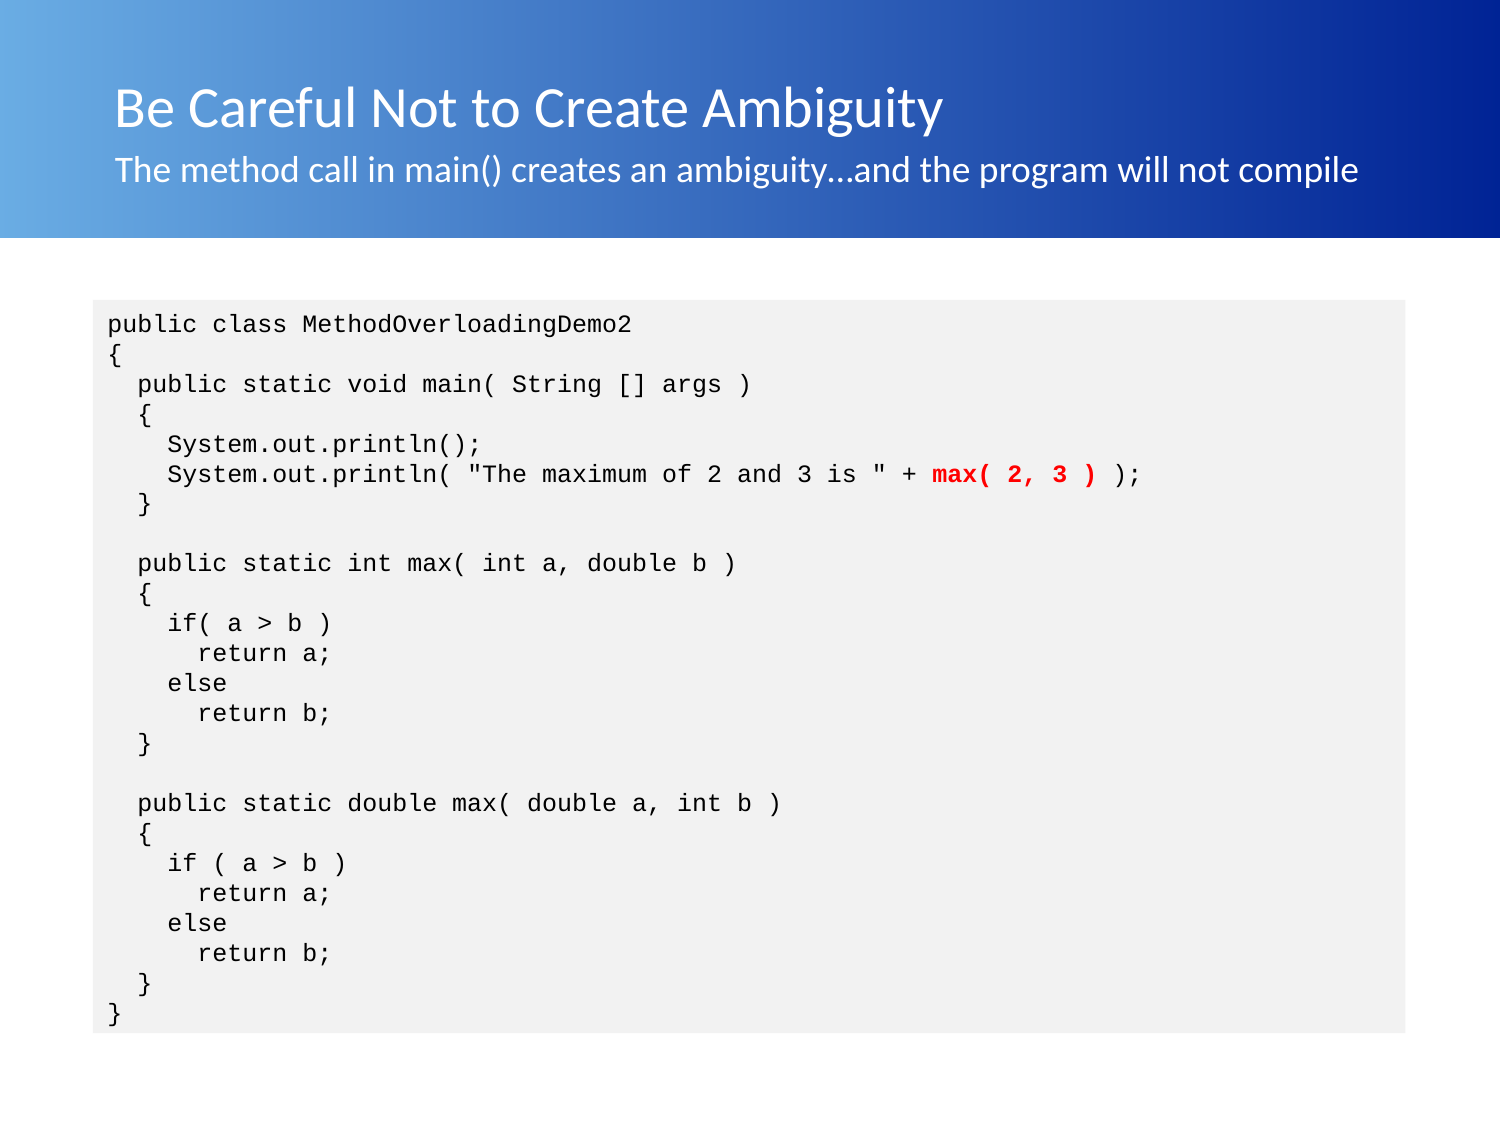

# Be Careful Not to Create Ambiguity
The method call in main() creates an ambiguity…and the program will not compile
public class MethodOverloadingDemo2
{
  public static void main( String [] args )
  {
    System.out.println();
    System.out.println( "The maximum of 2 and 3 is " + max( 2, 3 ) );
  }

  public static int max( int a, double b )
  {
    if( a > b )
      return a;
    else
      return b;
  }

  public static double max( double a, int b )
  {
    if ( a > b )
      return a;
    else
      return b;
  }
}